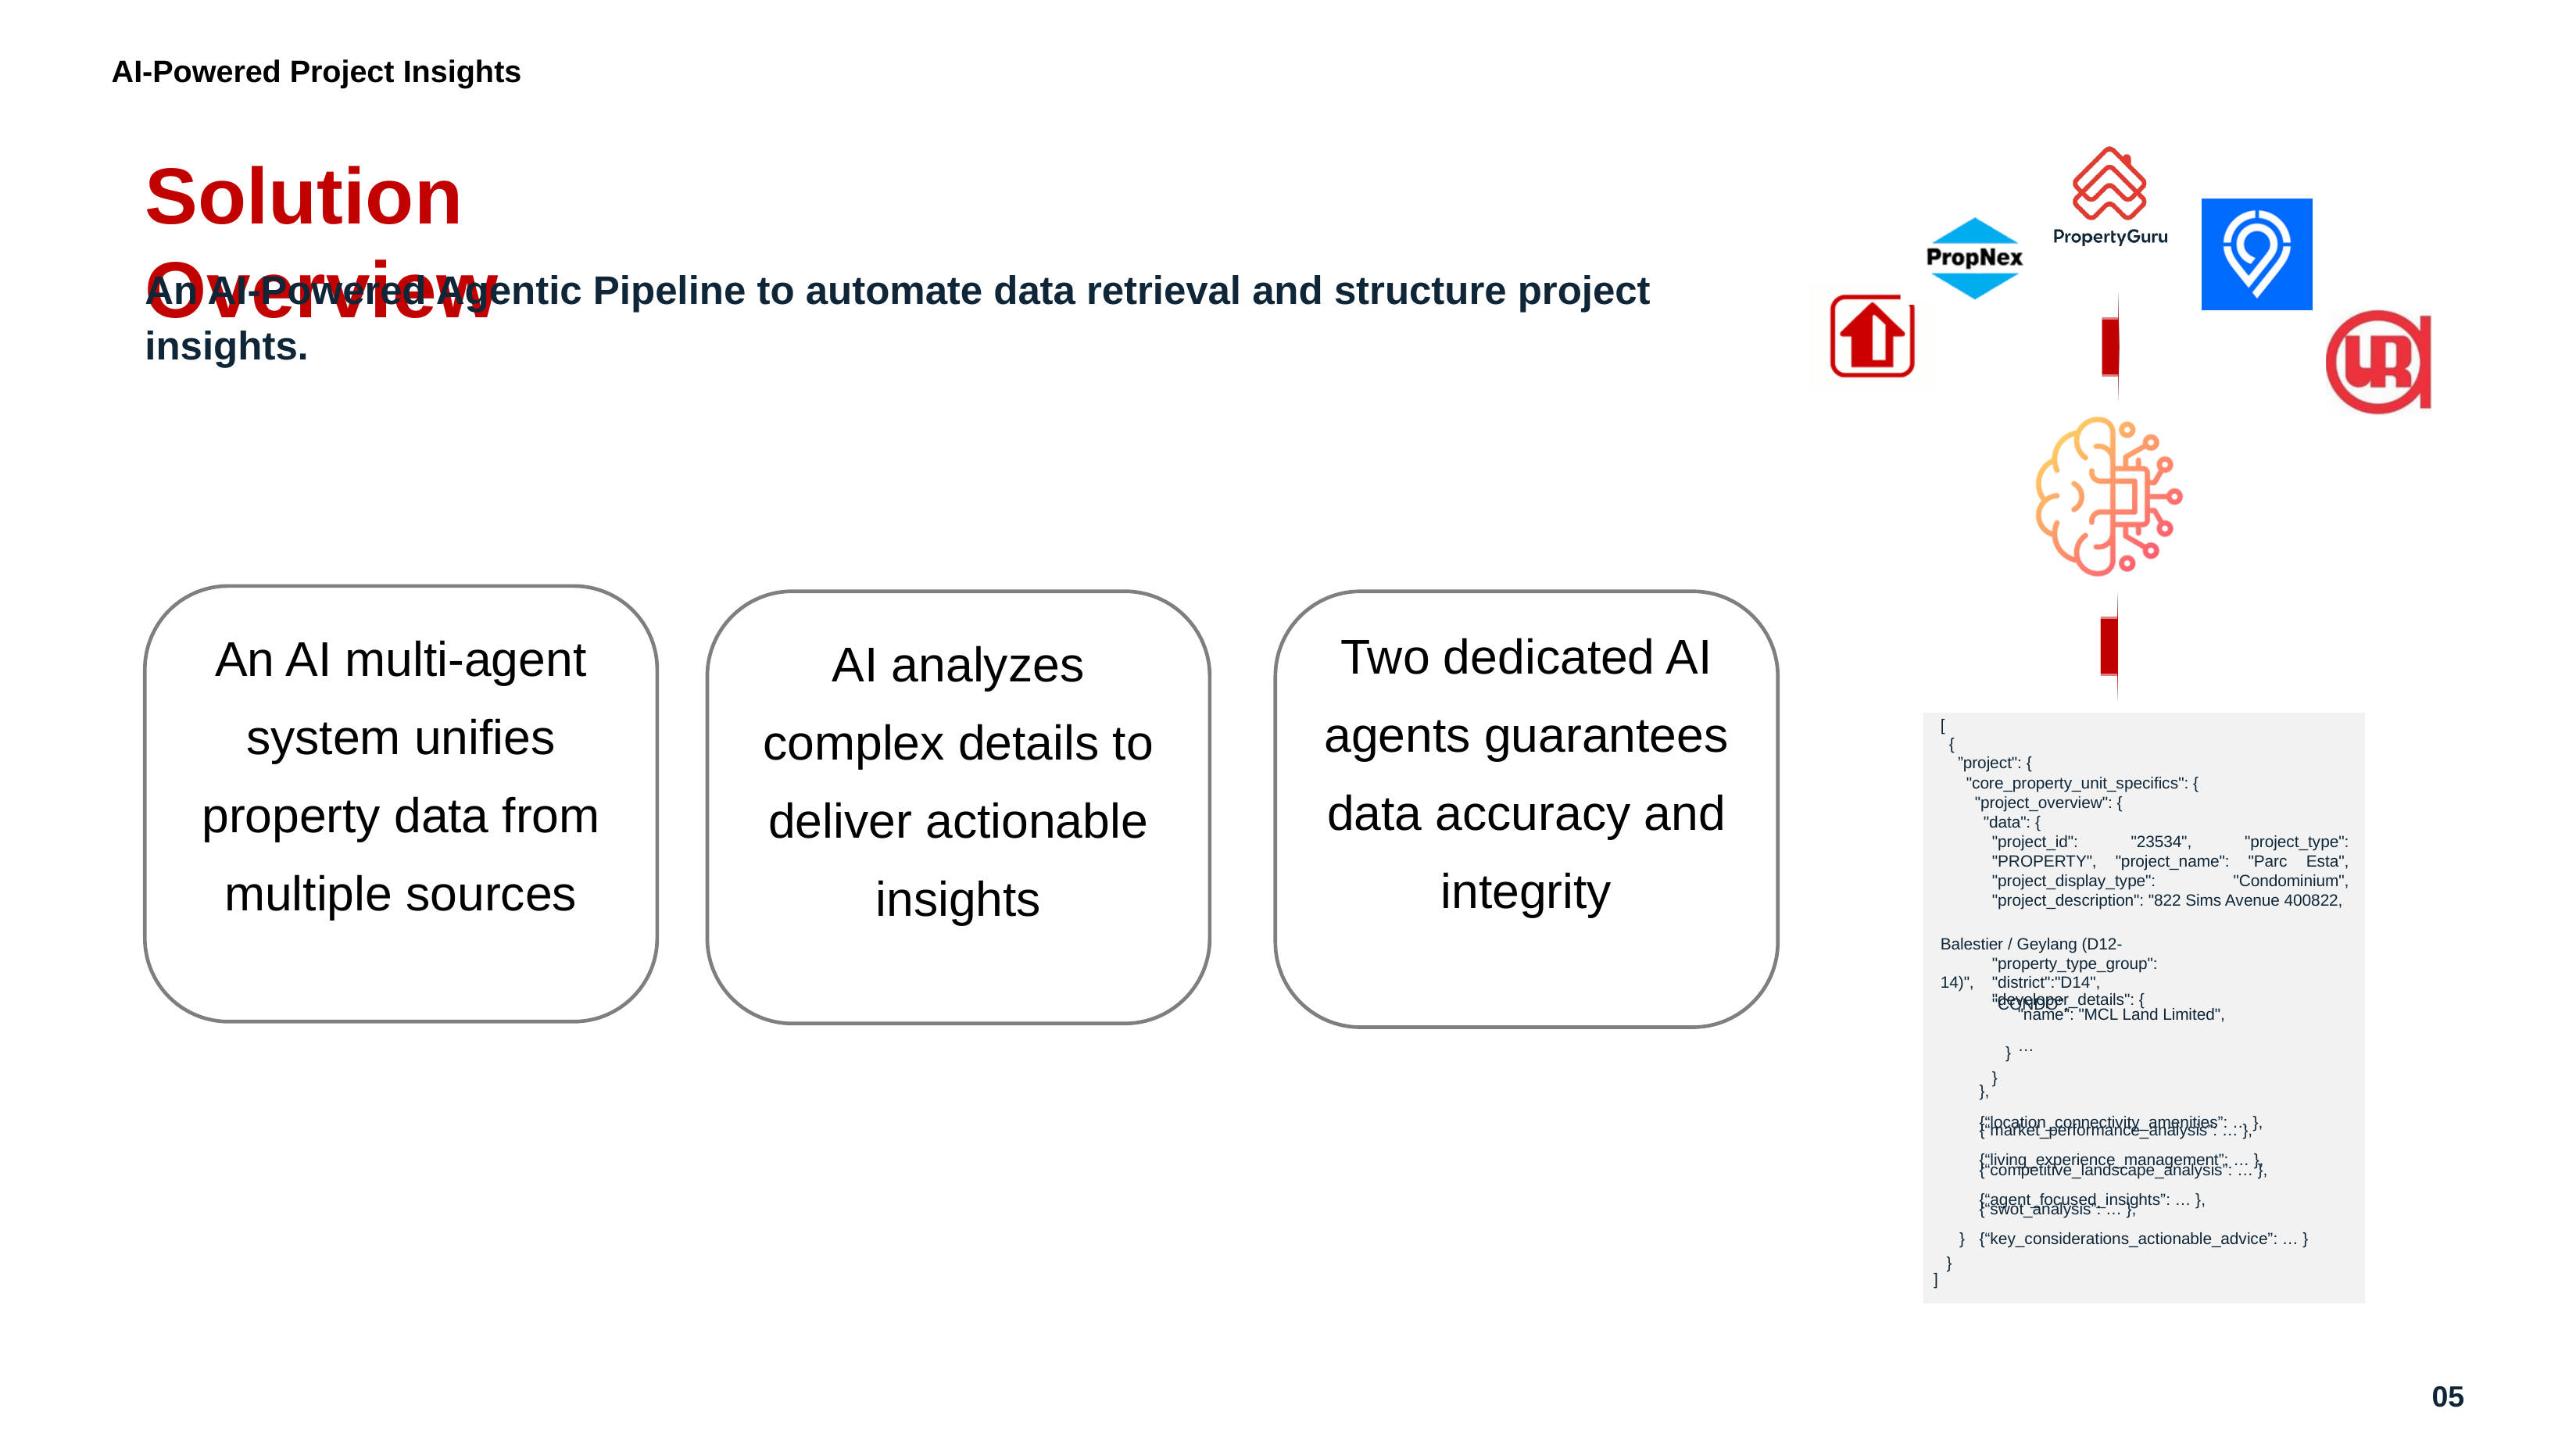

AI-Powered Project Insights

Solution Overview

An AI-Powered Agentic Pipeline to automate data retrieval and structure project insights.

Two dedicated AI agents guarantees data accuracy and integrity
An AI multi-agent system unifies property data from multiple sources

AI analyzes complex details to deliver actionable insights

[

{
”project": {
"core_property_unit_specifics": {
"project_overview": {
"data": {
"project_id": "23534", "project_type": "PROPERTY", "project_name": "Parc Esta", "project_display_type": "Condominium", "project_description": "822 Sims Avenue 400822,
Balestier / Geylang (D12-14)",
"property_type_group": "CONDO",

"district":"D14",

"developer_details": {
"name": "MCL Land Limited",
…
}
}
},
{“location_connectivity_amenities”: … },
{“market_performance_analysis”: … },
{“living_experience_management”: … },
{“competitive_landscape_analysis”: … },
{“agent_focused_insights”: … },
{“swot_analysis”: … },
{“key_considerations_actionable_advice”: … }
}
}

]
05